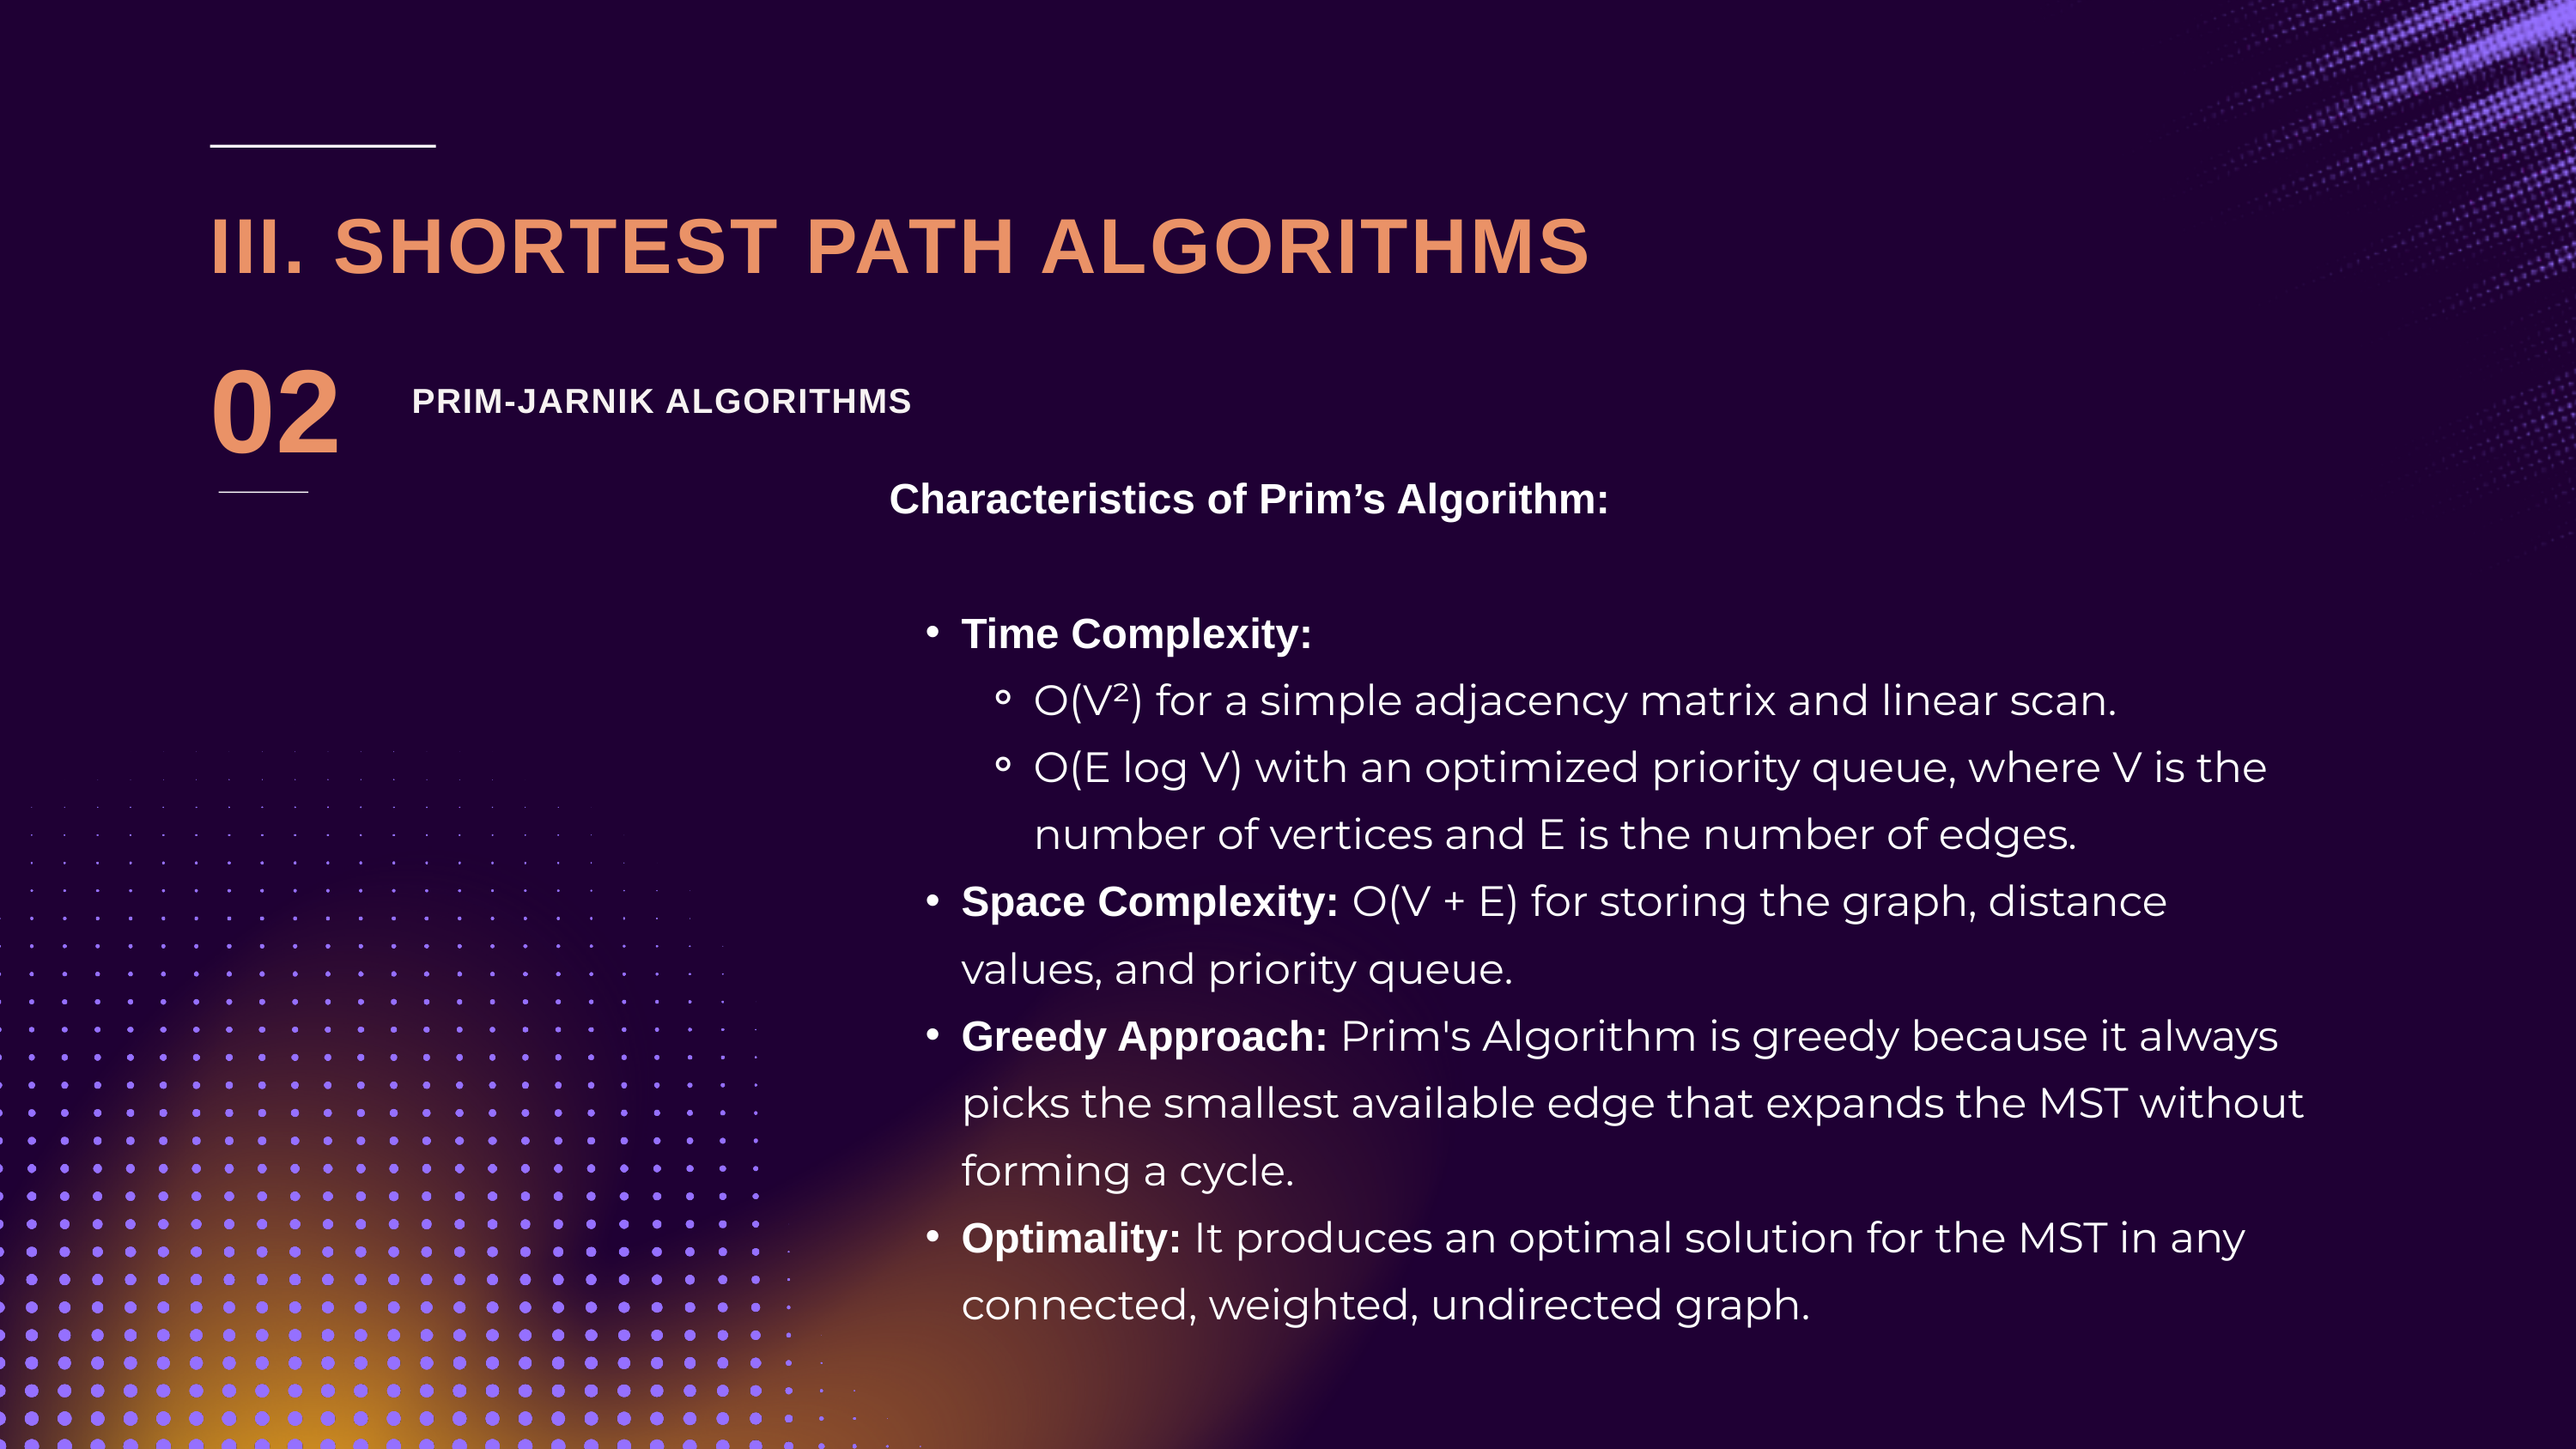

III. SHORTEST PATH ALGORITHMS
02
PRIM-JARNIK ALGORITHMS
Characteristics of Prim’s Algorithm:

Time Complexity:
O(V²) for a simple adjacency matrix and linear scan.
O(E log V) with an optimized priority queue, where V is the number of vertices and E is the number of edges.
Space Complexity: O(V + E) for storing the graph, distance values, and priority queue.
Greedy Approach: Prim's Algorithm is greedy because it always picks the smallest available edge that expands the MST without forming a cycle.
Optimality: It produces an optimal solution for the MST in any connected, weighted, undirected graph.